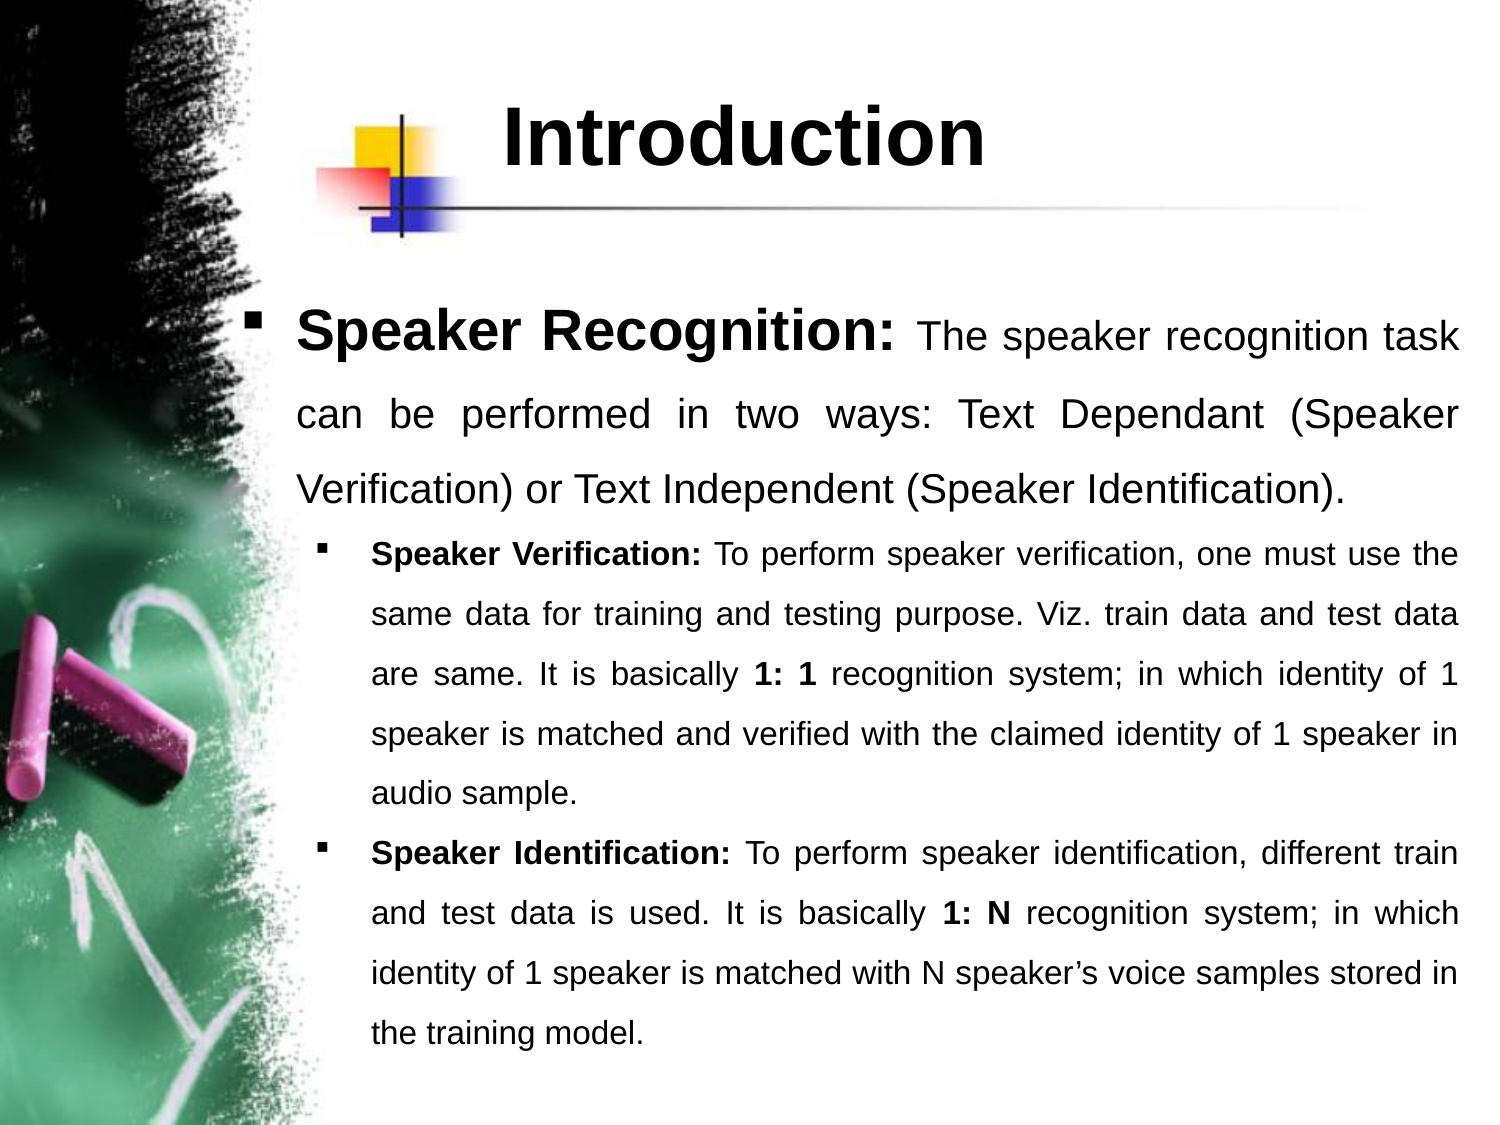

Introduction
Speaker Recognition: The speaker recognition task can be performed in two ways: Text Dependant (Speaker Verification) or Text Independent (Speaker Identification).
Speaker Verification: To perform speaker verification, one must use the same data for training and testing purpose. Viz. train data and test data are same. It is basically 1: 1 recognition system; in which identity of 1 speaker is matched and verified with the claimed identity of 1 speaker in audio sample.
Speaker Identification: To perform speaker identification, different train and test data is used. It is basically 1: N recognition system; in which identity of 1 speaker is matched with N speaker’s voice samples stored in the training model.